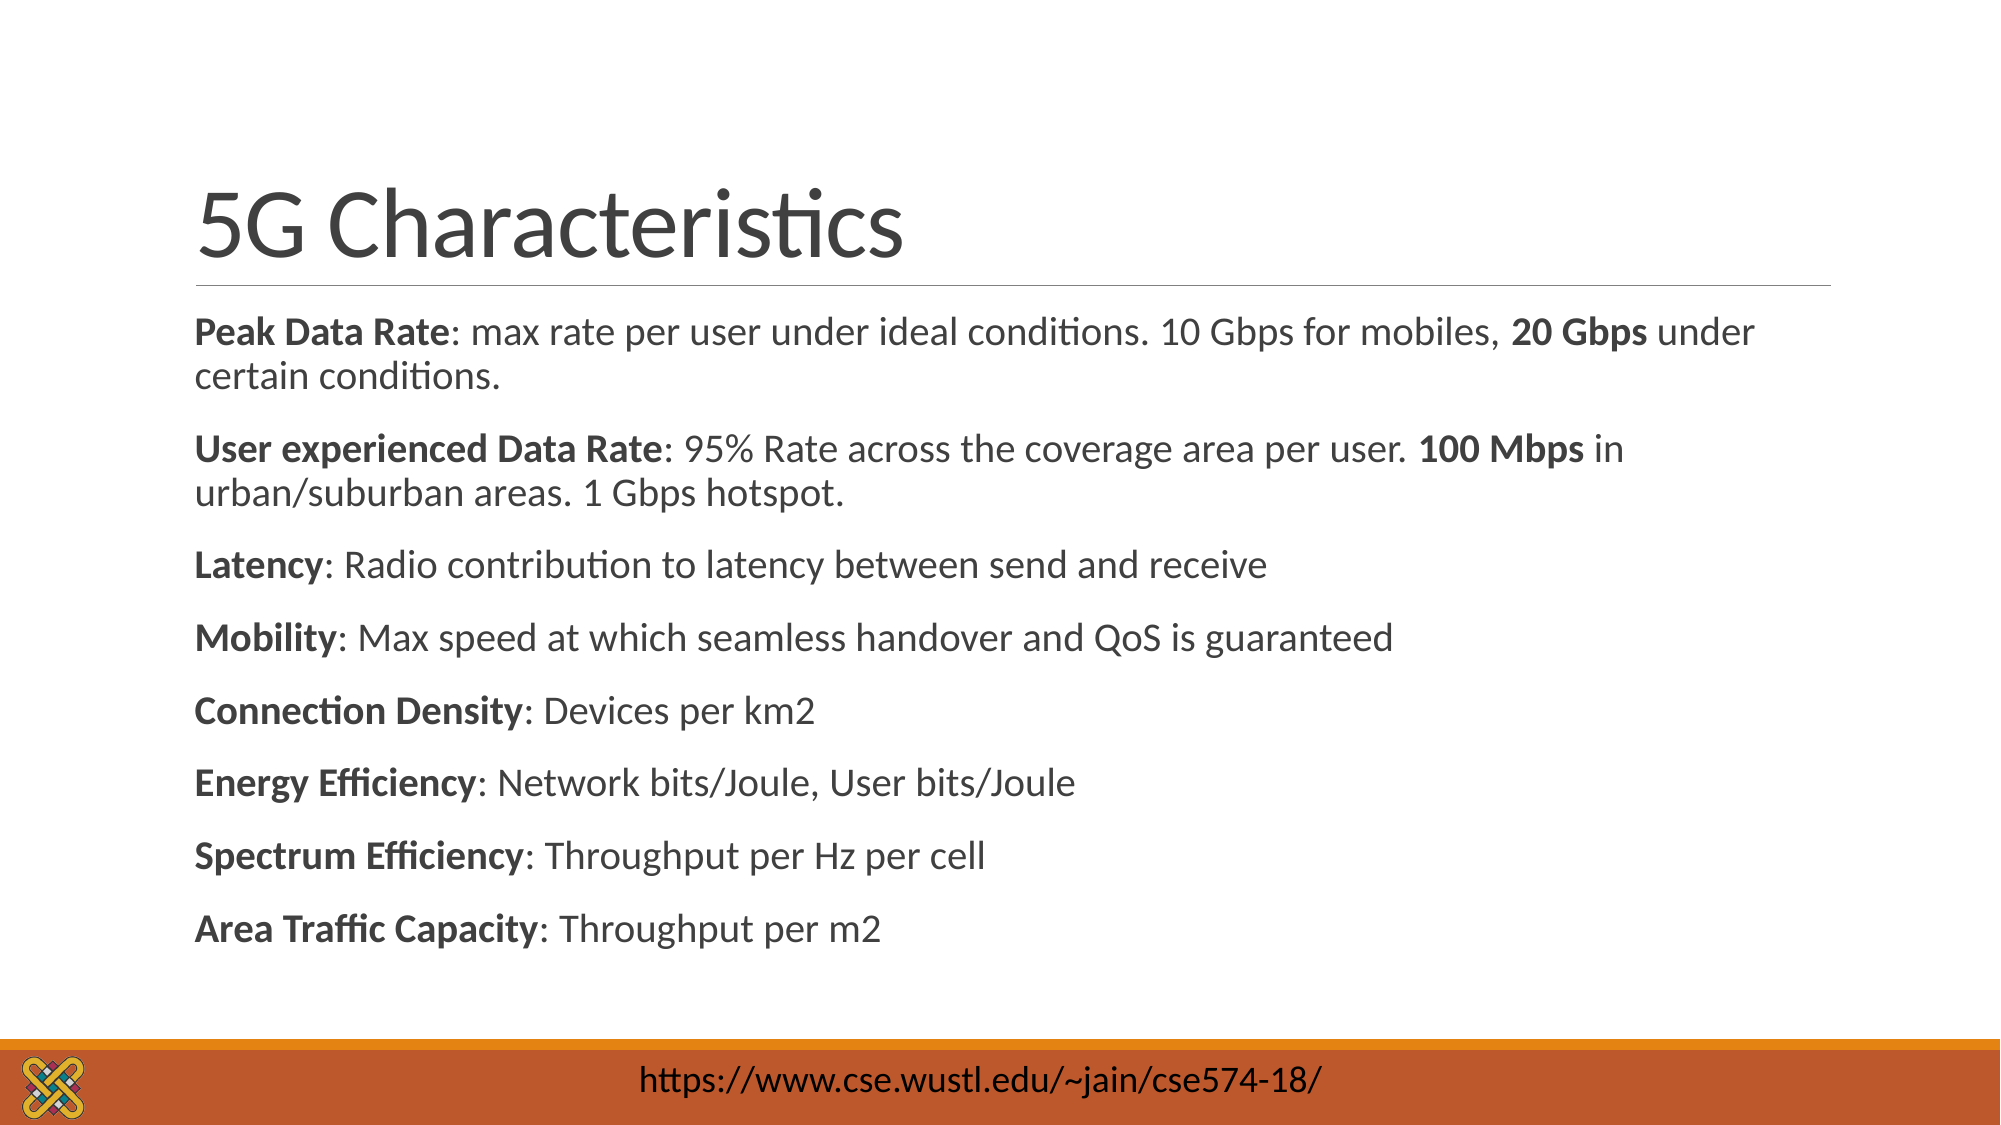

# 5G Characteristics
Peak Data Rate: max rate per user under ideal conditions. 10 Gbps for mobiles, 20 Gbps under certain conditions.
User experienced Data Rate: 95% Rate across the coverage area per user. 100 Mbps in urban/suburban areas. 1 Gbps hotspot.
Latency: Radio contribution to latency between send and receive
Mobility: Max speed at which seamless handover and QoS is guaranteed
Connection Density: Devices per km2
Energy Efficiency: Network bits/Joule, User bits/Joule
Spectrum Efficiency: Throughput per Hz per cell
Area Traffic Capacity: Throughput per m2
https://www.cse.wustl.edu/~jain/cse574-18/